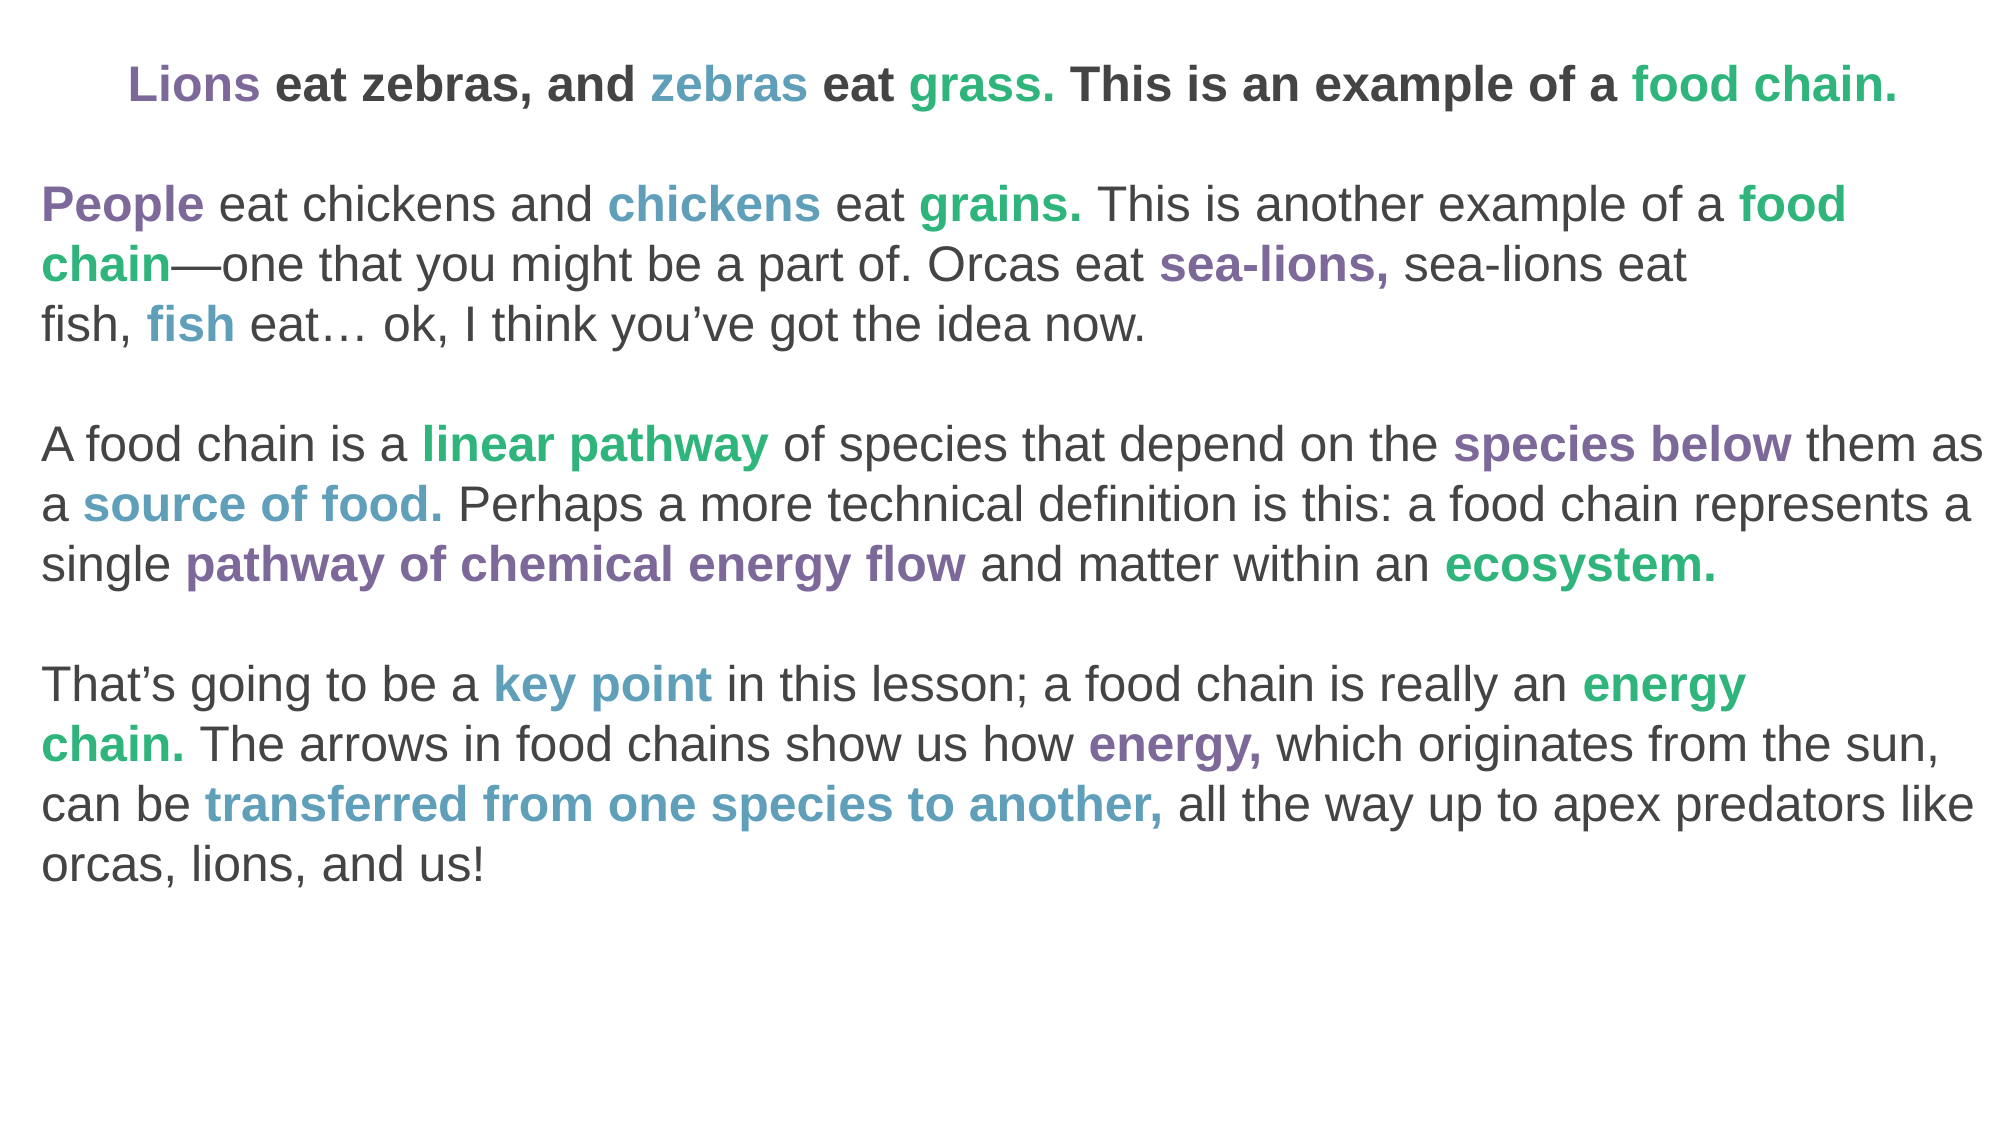

Lions eat zebras, and zebras eat grass. This is an example of a food chain.

People eat chickens and chickens eat grains. This is another example of a food chain—one that you might be a part of. Orcas eat sea-lions, sea-lions eat fish, fish eat… ok, I think you’ve got the idea now.

A food chain is a linear pathway of species that depend on the species below them as a source of food. Perhaps a more technical definition is this: a food chain represents a single pathway of chemical energy flow and matter within an ecosystem.

That’s going to be a key point in this lesson; a food chain is really an energy chain. The arrows in food chains show us how energy, which originates from the sun, can be transferred from one species to another, all the way up to apex predators like orcas, lions, and us!